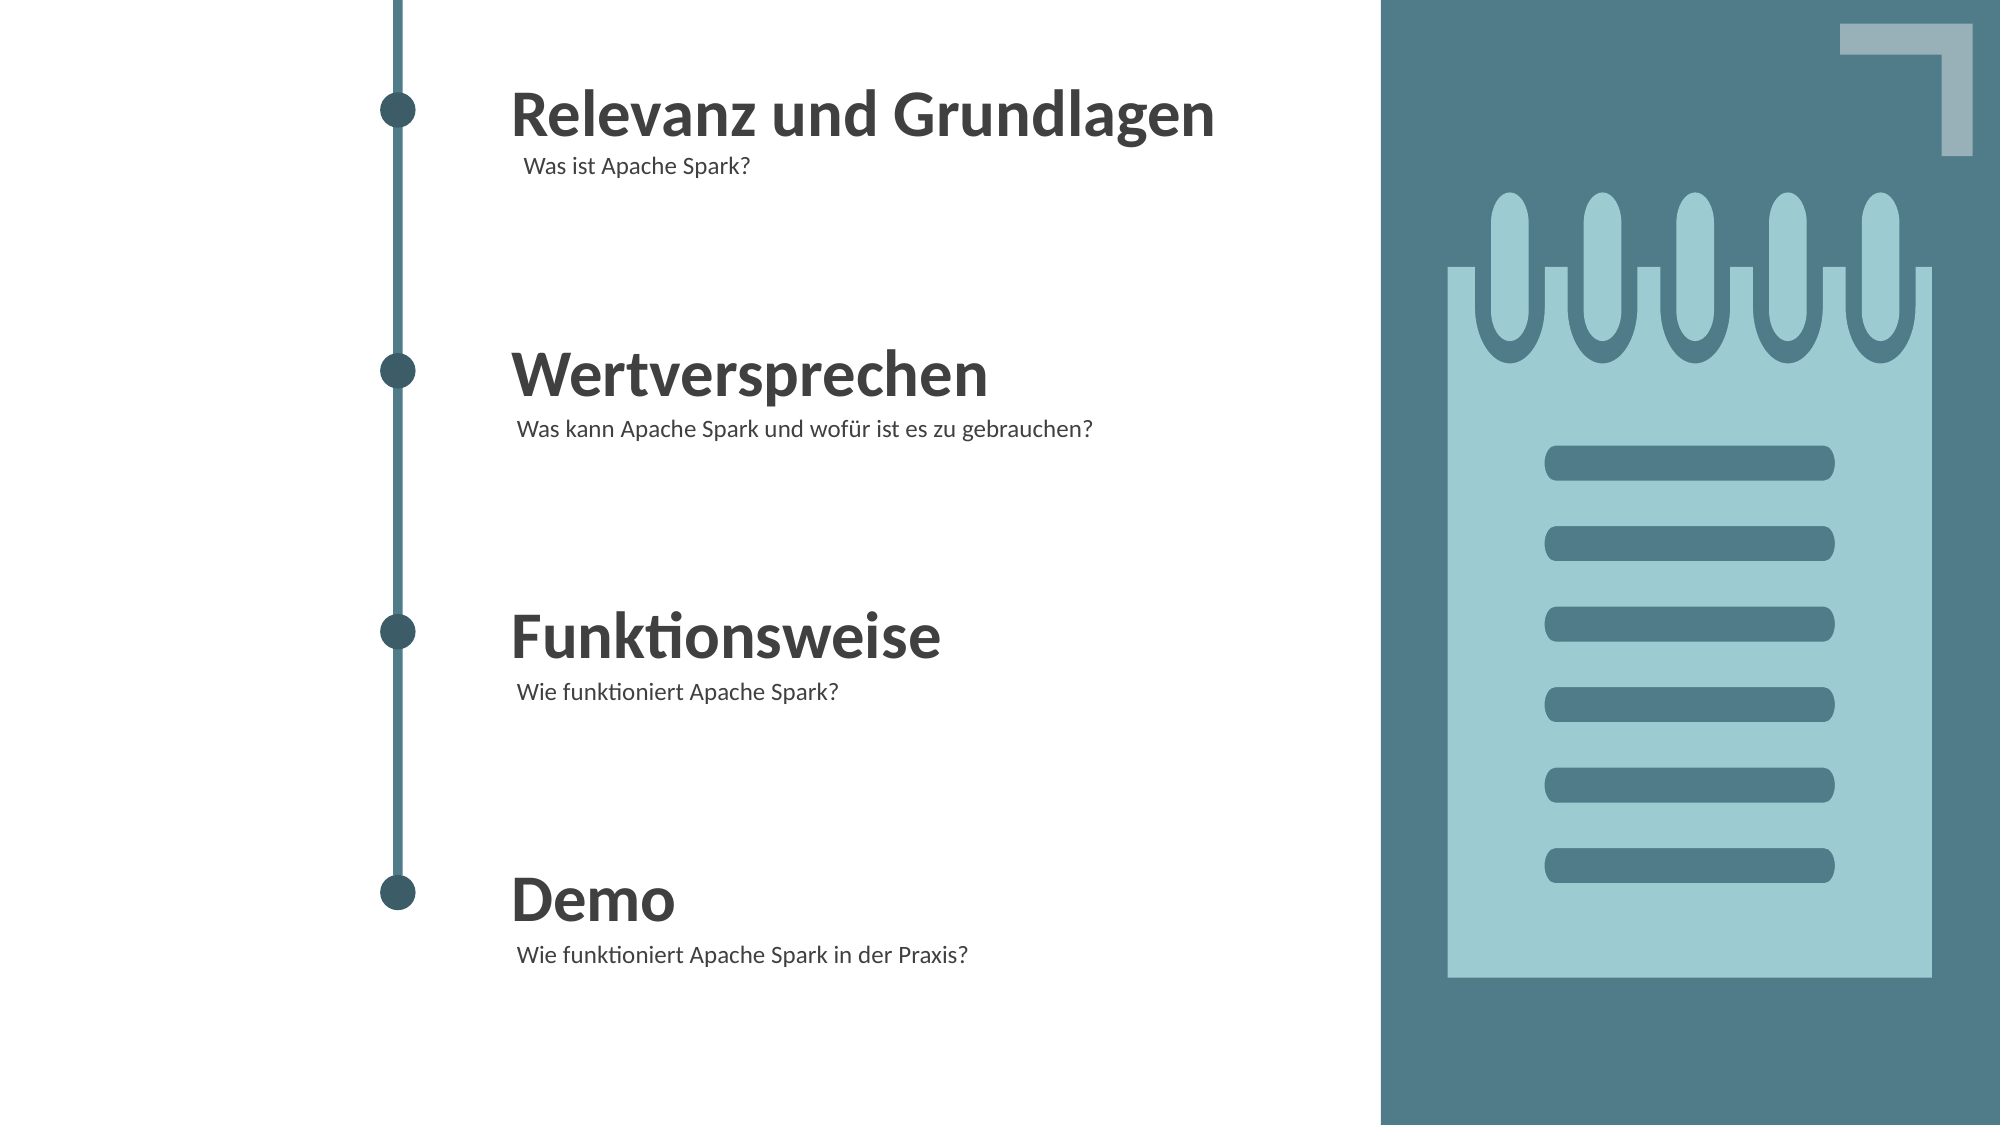

Relevanz und Grundlagen
Was ist Apache Spark?

Wertversprechen
Was kann Apache Spark und wofür ist es zu gebrauchen?

Funktionsweise
Wie funktioniert Apache Spark?

Demo
Wie funktioniert Apache Spark in der Praxis?